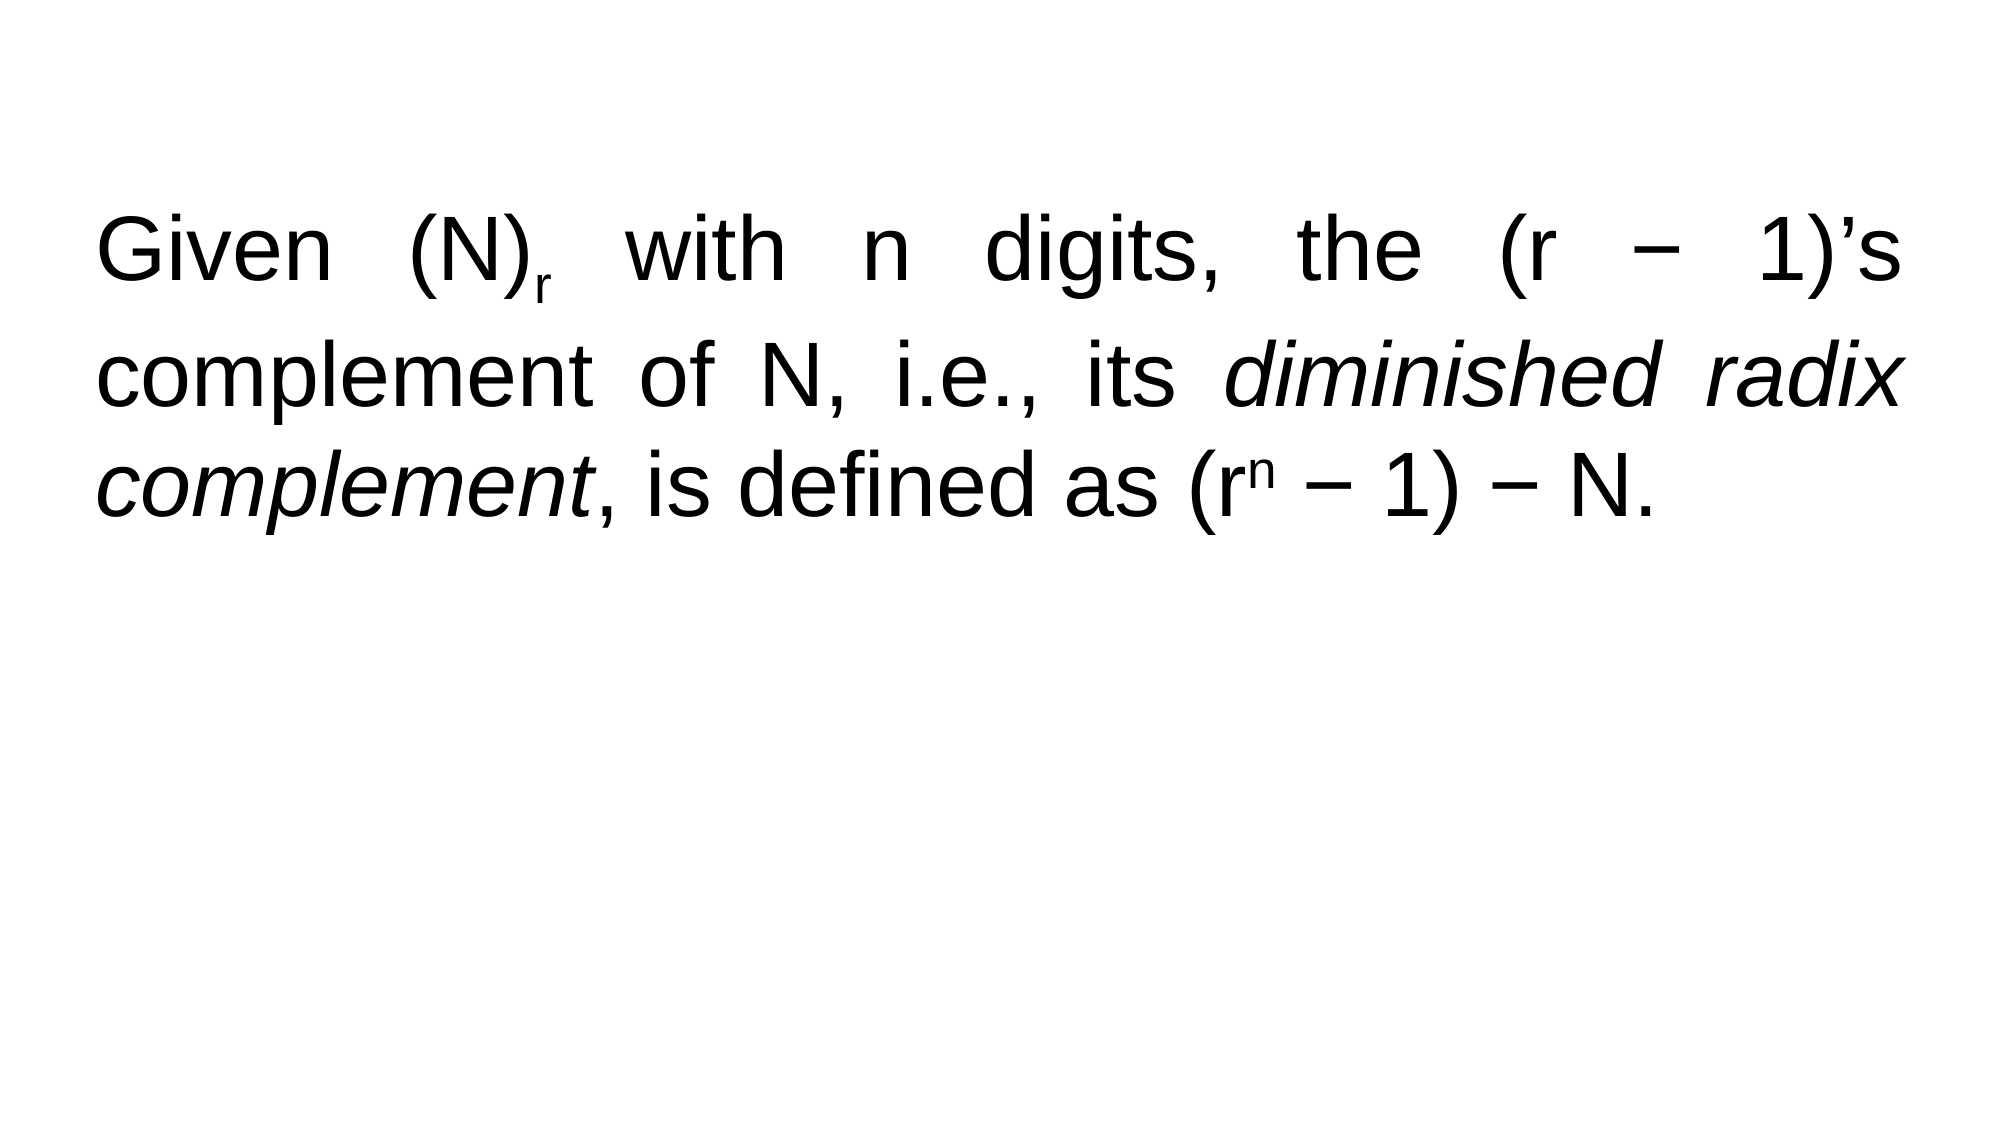

Given (N)r with n digits, the (r − 1)’s complement of N, i.e., its diminished radix complement, is defined as (rn − 1) − N.